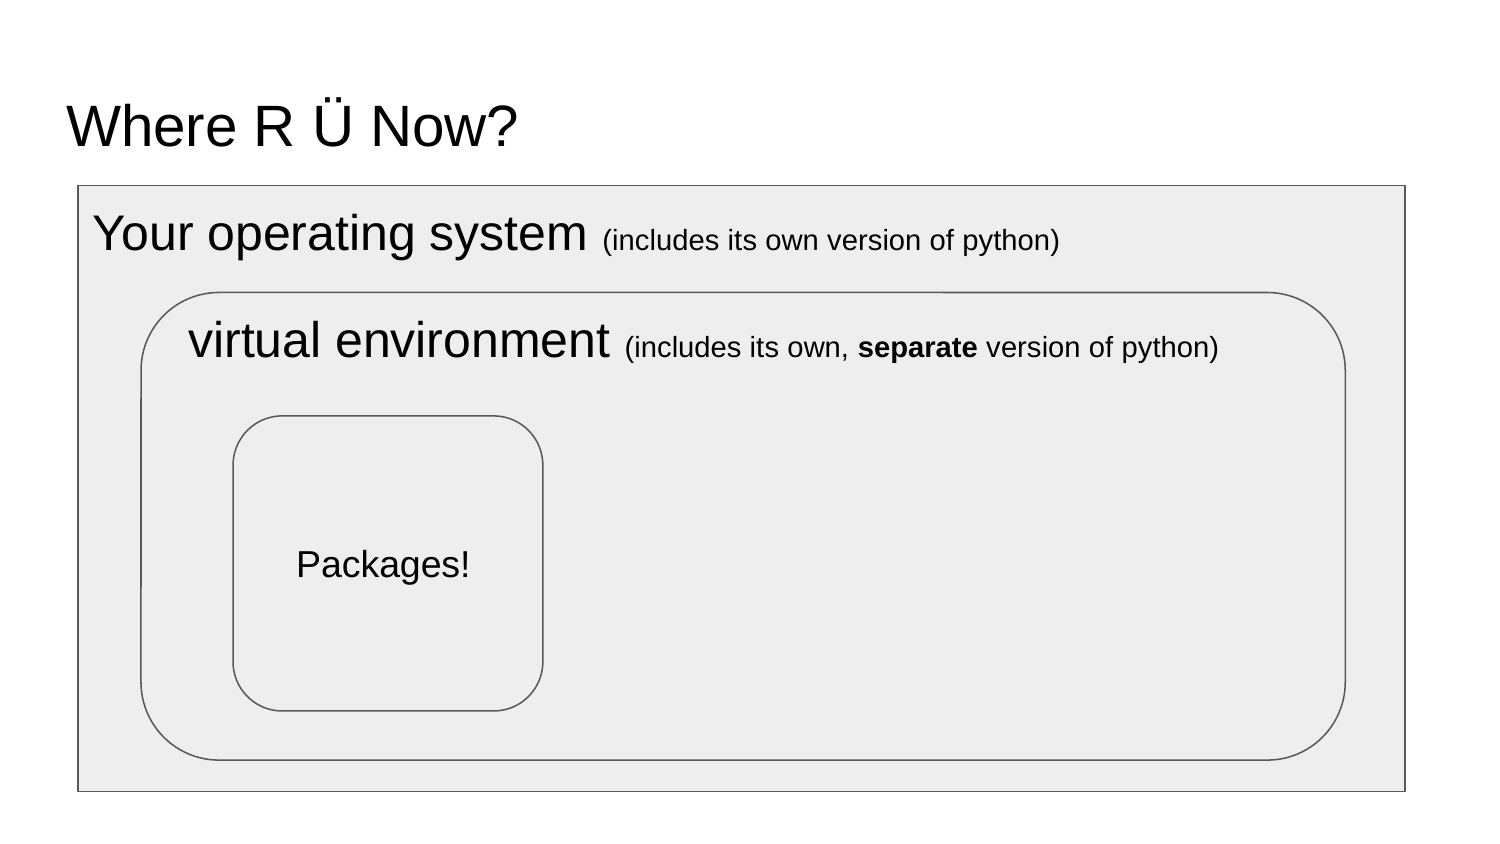

# Where R Ü Now?
Your operating system (includes its own version of python)

virtual environment (includes its own, separate version of python)

Packages!